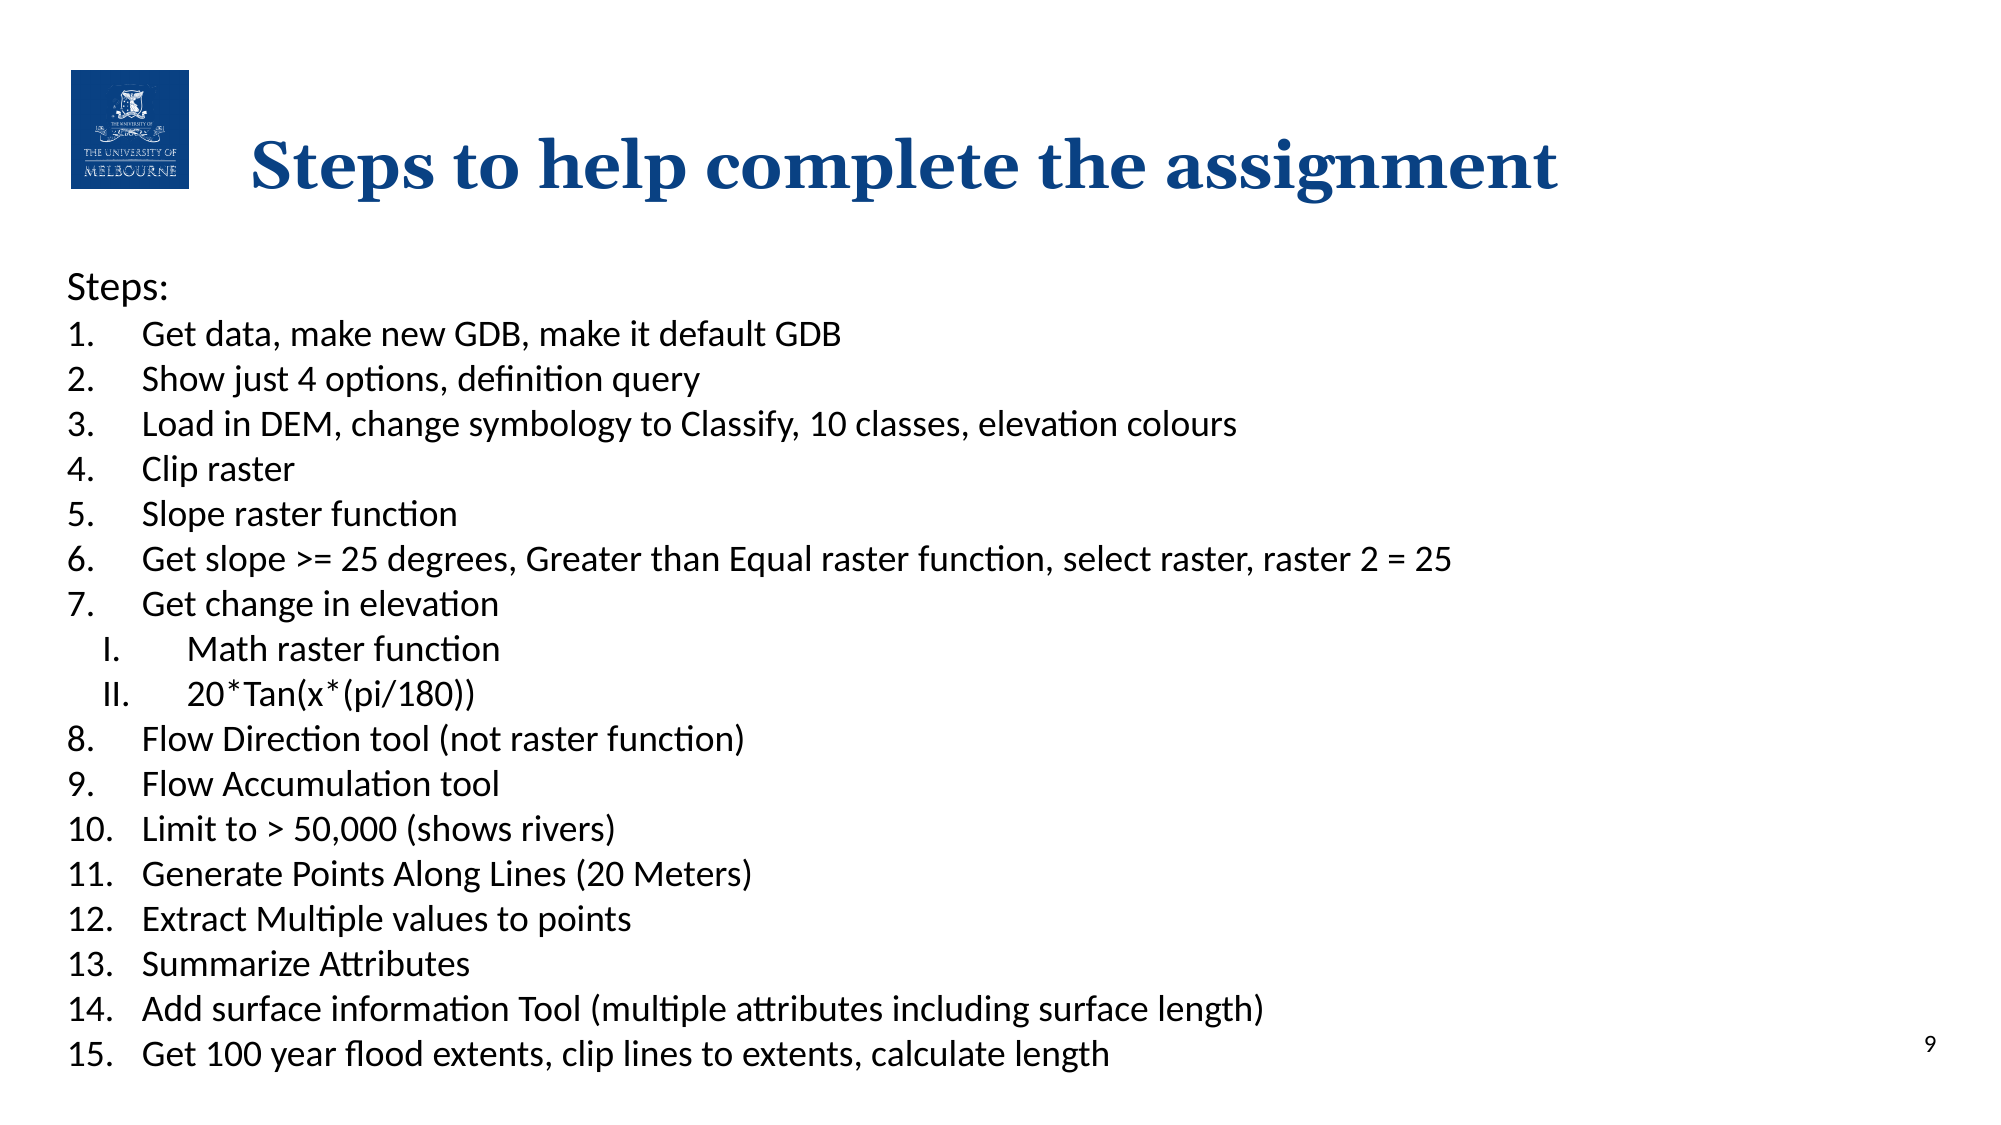

# Steps to help complete the assignment
Steps:
Get data, make new GDB, make it default GDB
Show just 4 options, definition query
Load in DEM, change symbology to Classify, 10 classes, elevation colours
Clip raster
Slope raster function
Get slope >= 25 degrees, Greater than Equal raster function, select raster, raster 2 = 25
Get change in elevation
Math raster function
20*Tan(x*(pi/180))
Flow Direction tool (not raster function)
Flow Accumulation tool
Limit to > 50,000 (shows rivers)
Generate Points Along Lines (20 Meters)
Extract Multiple values to points
Summarize Attributes
Add surface information Tool (multiple attributes including surface length)
Get 100 year flood extents, clip lines to extents, calculate length

9